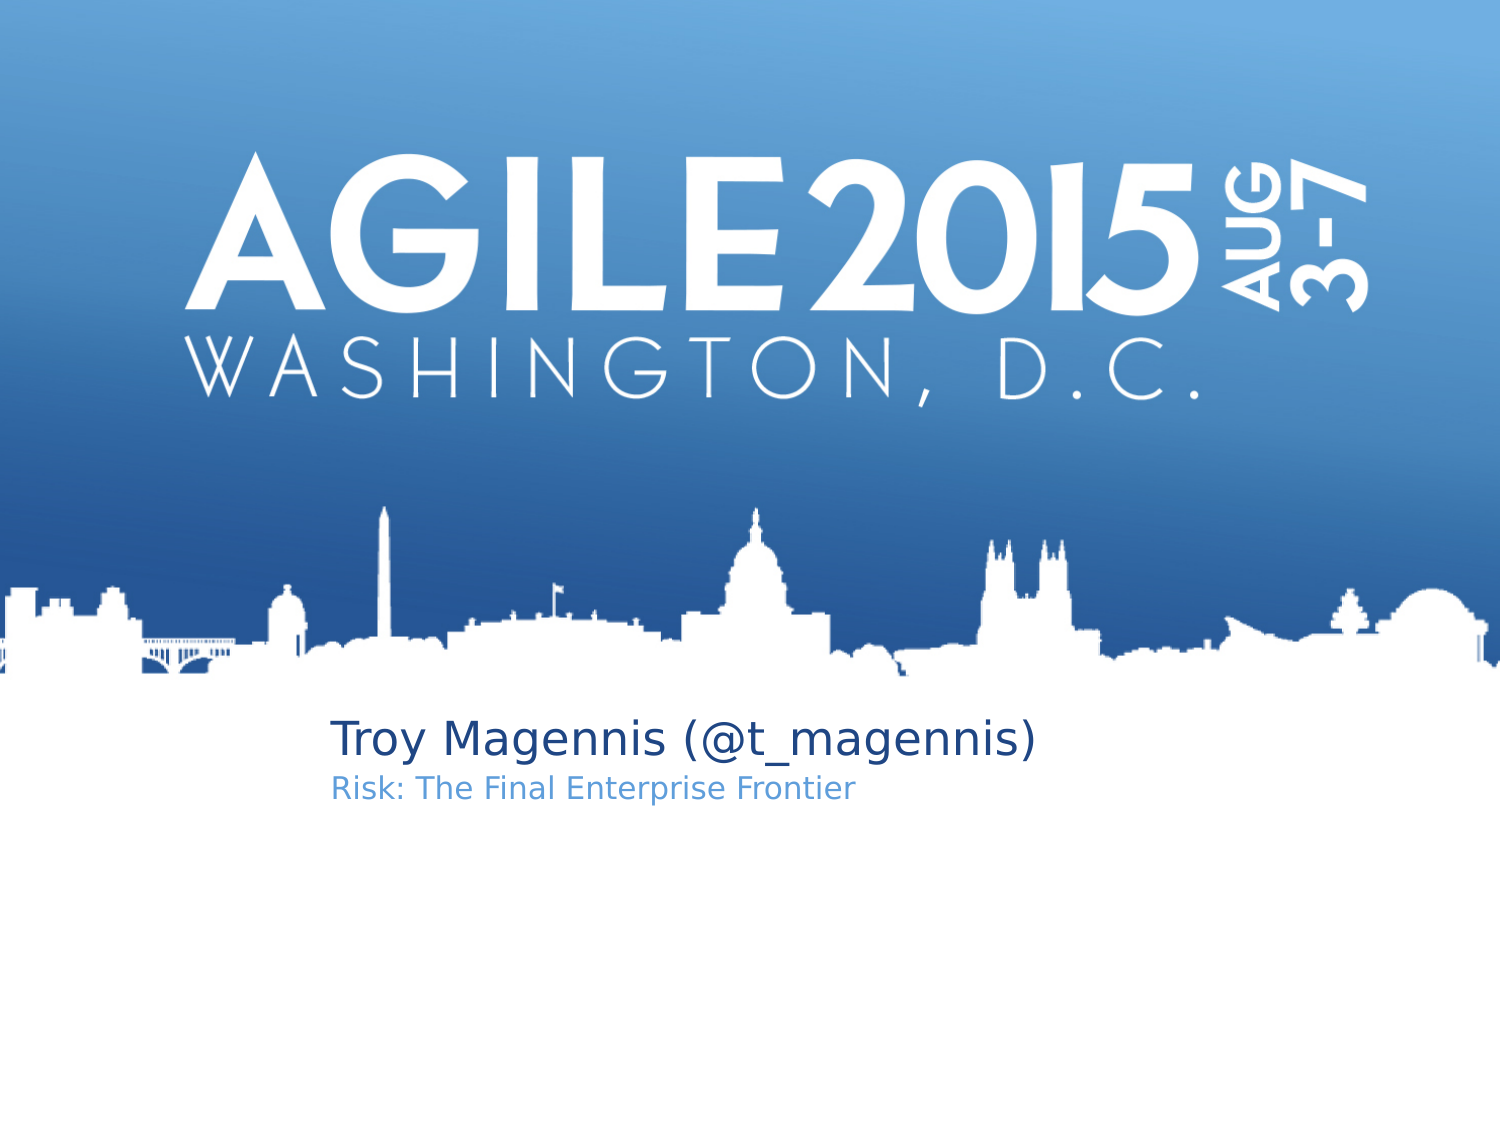

Troy Magennis (@t_magennis)
Risk: The Final Enterprise Frontier